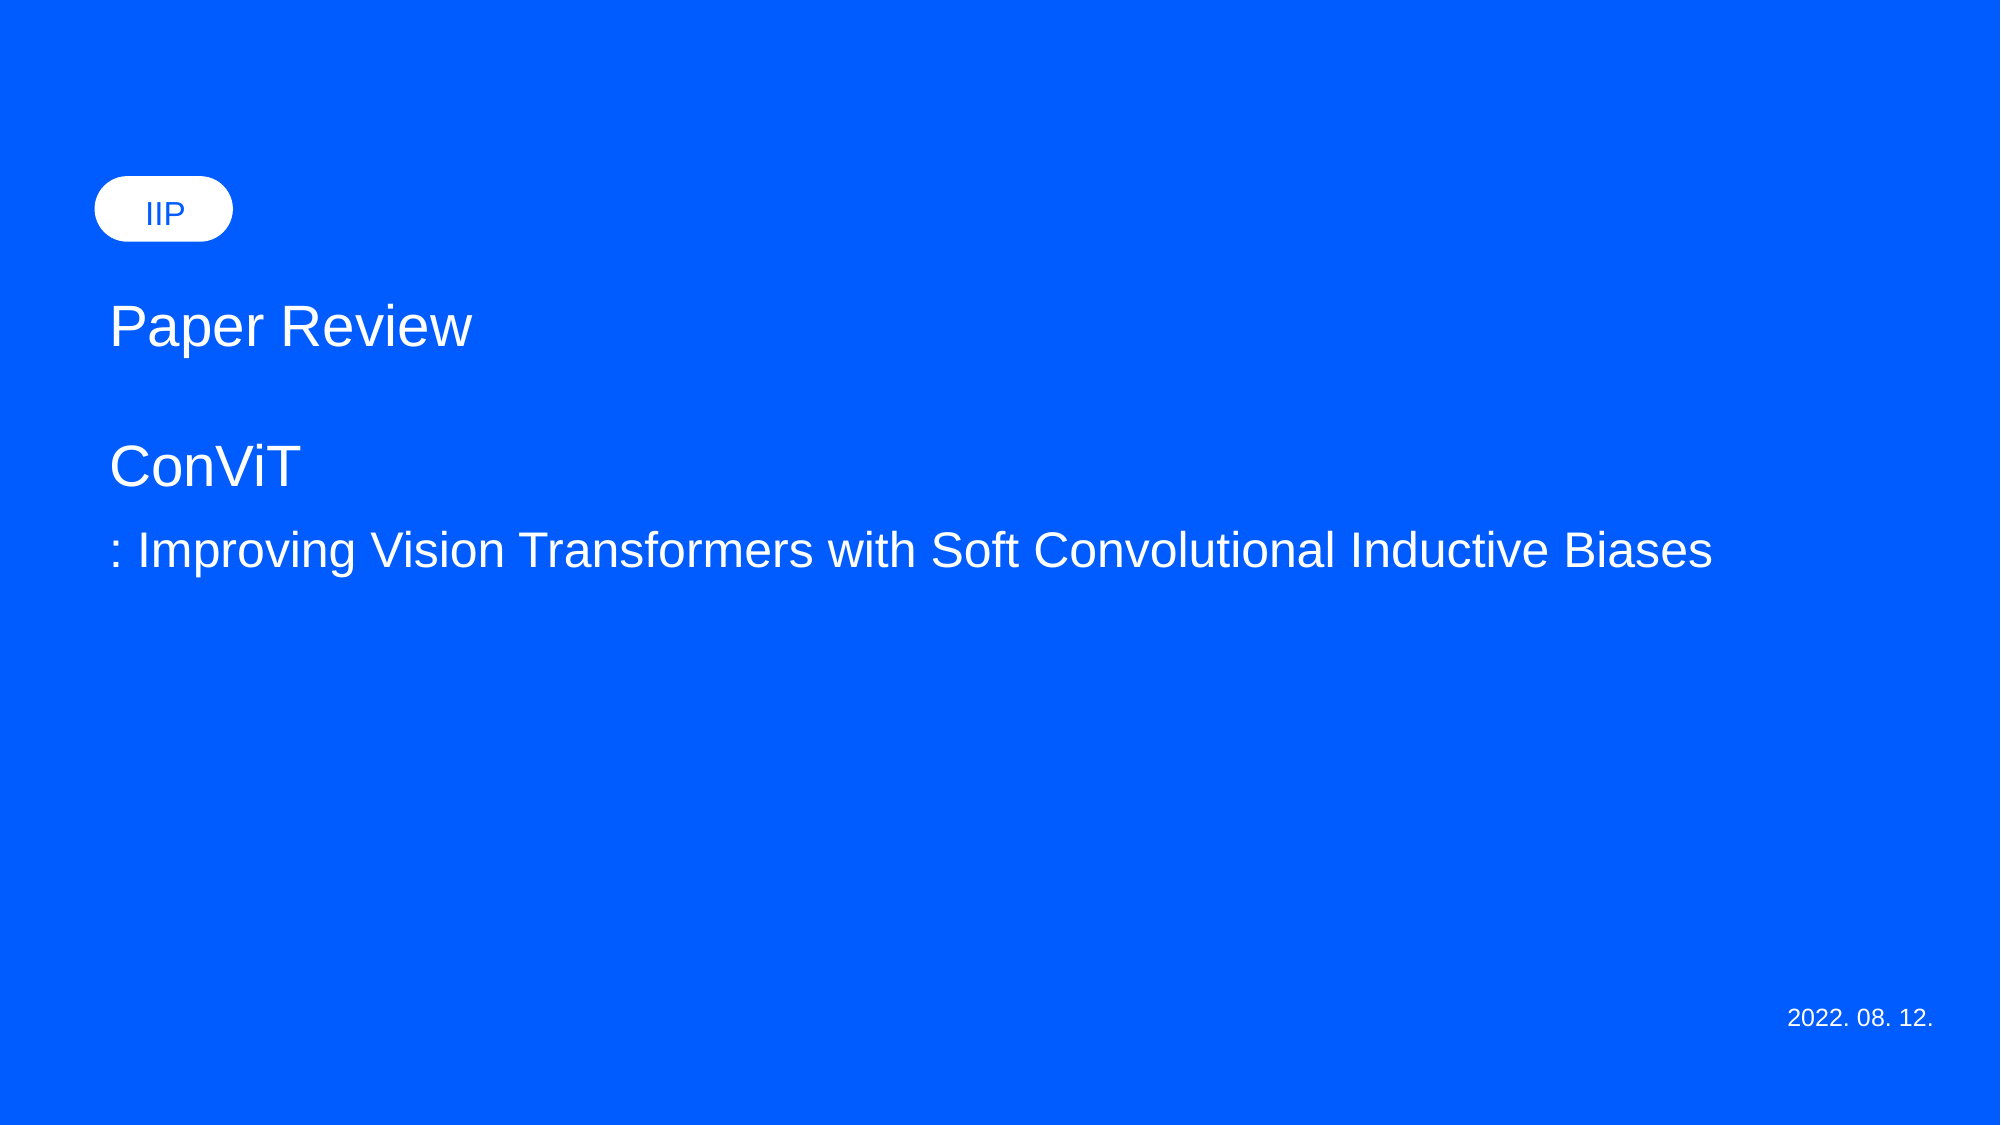

IIP
Paper Review

ConViT

: Improving Vision Transformers with Soft Convolutional Inductive Biases
2022. 08. 12.